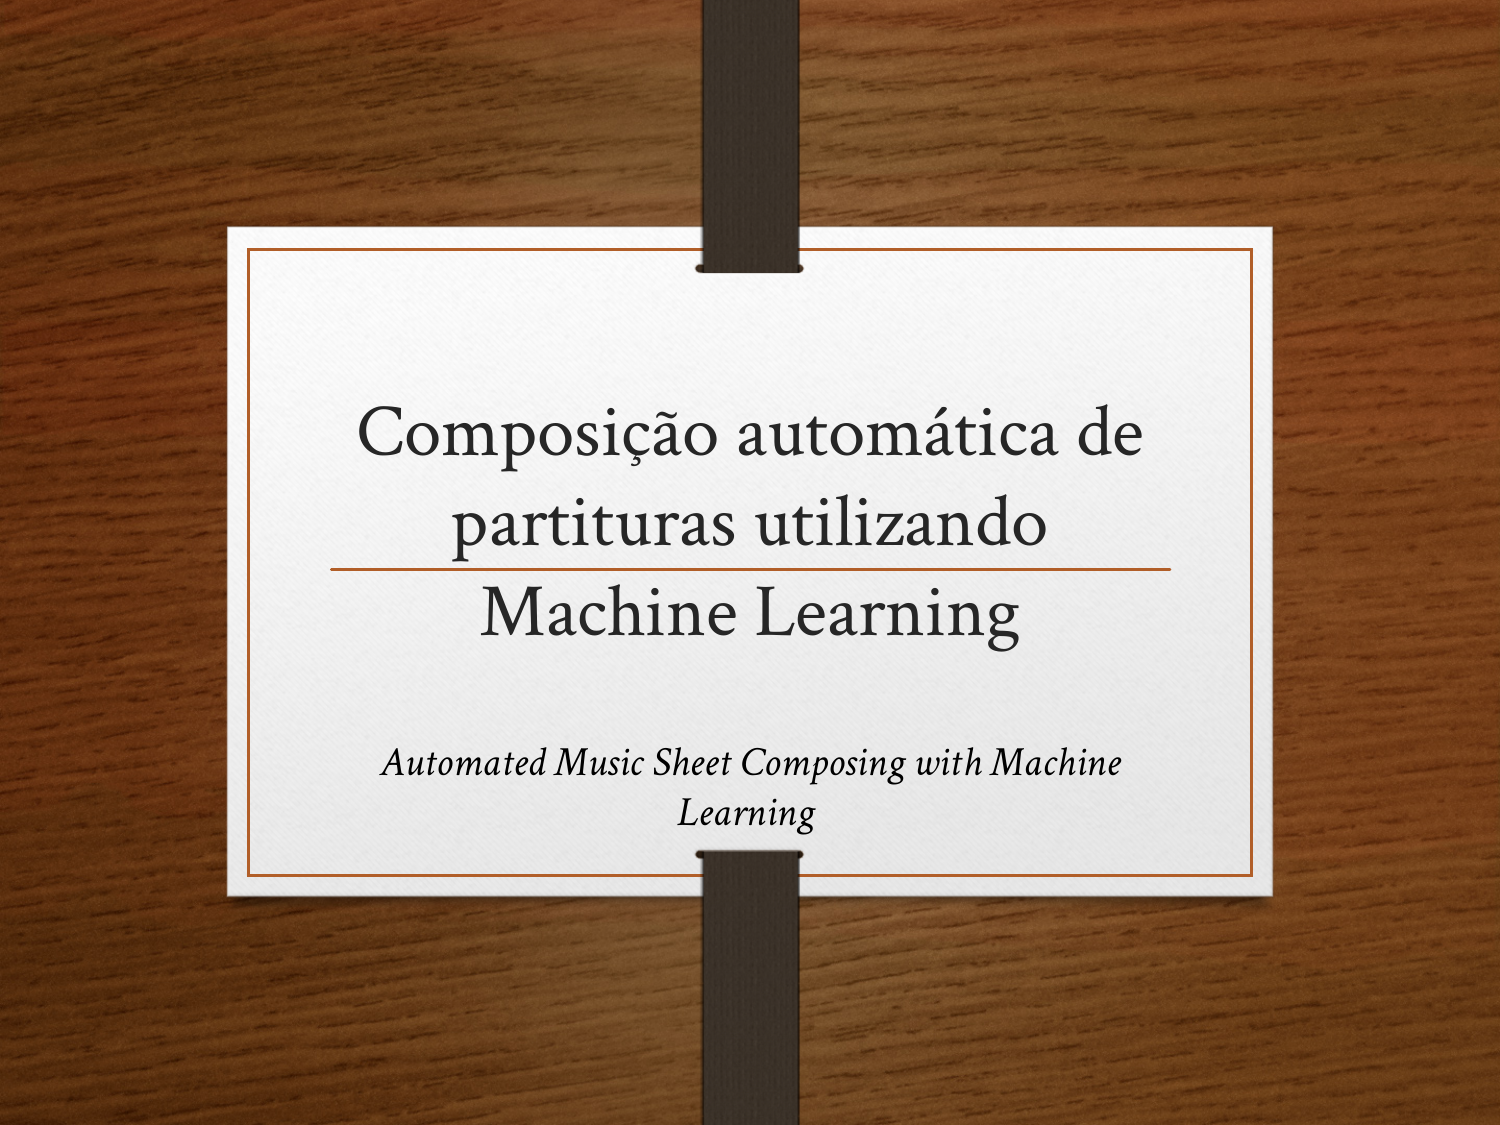

# Composição automática de partituras utilizando Machine Learning
Automated Music Sheet Composing with Machine Learning